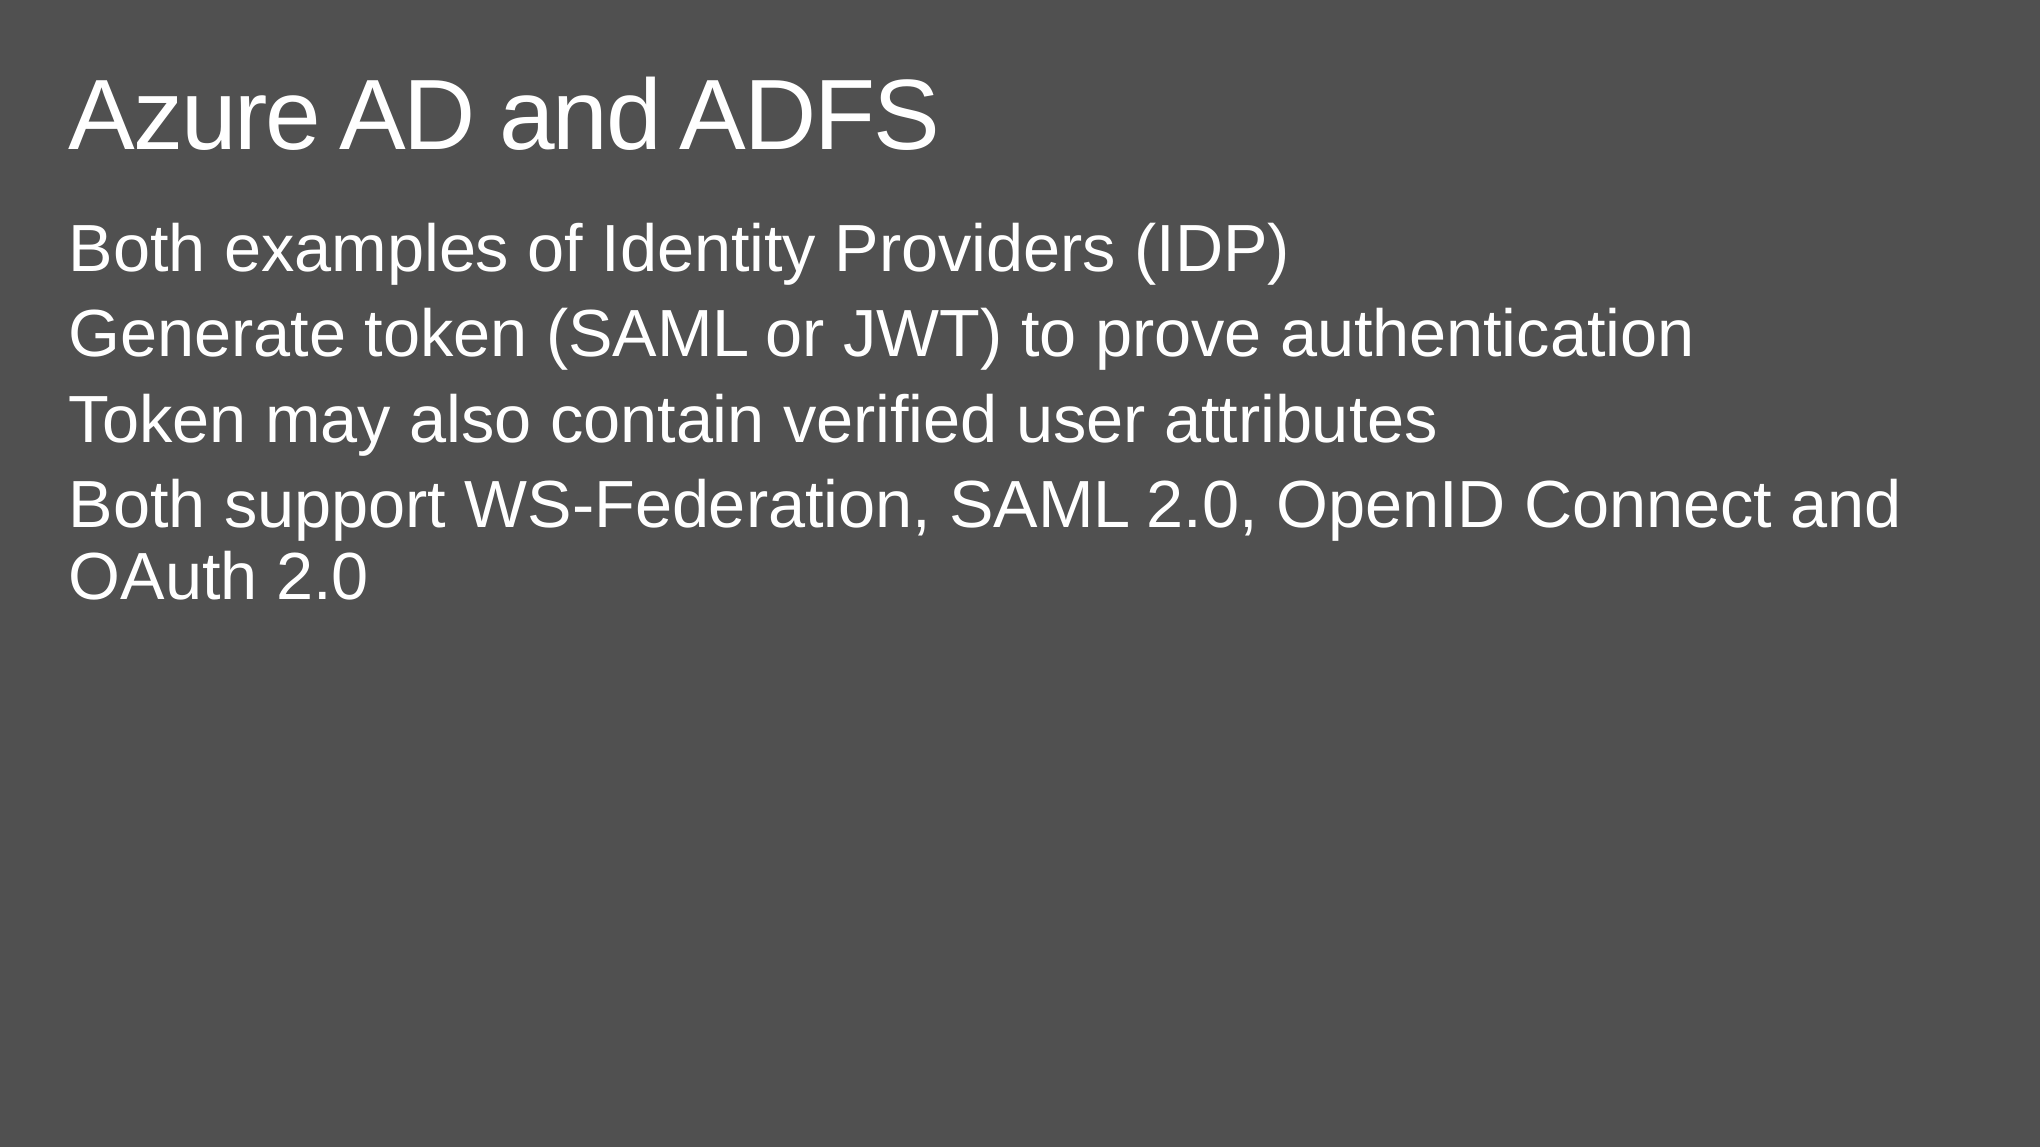

# Azure AD and ADFS
Both examples of Identity Providers (IDP)
Generate token (SAML or JWT) to prove authentication
Token may also contain verified user attributes
Both support WS-Federation, SAML 2.0, OpenID Connect and OAuth 2.0